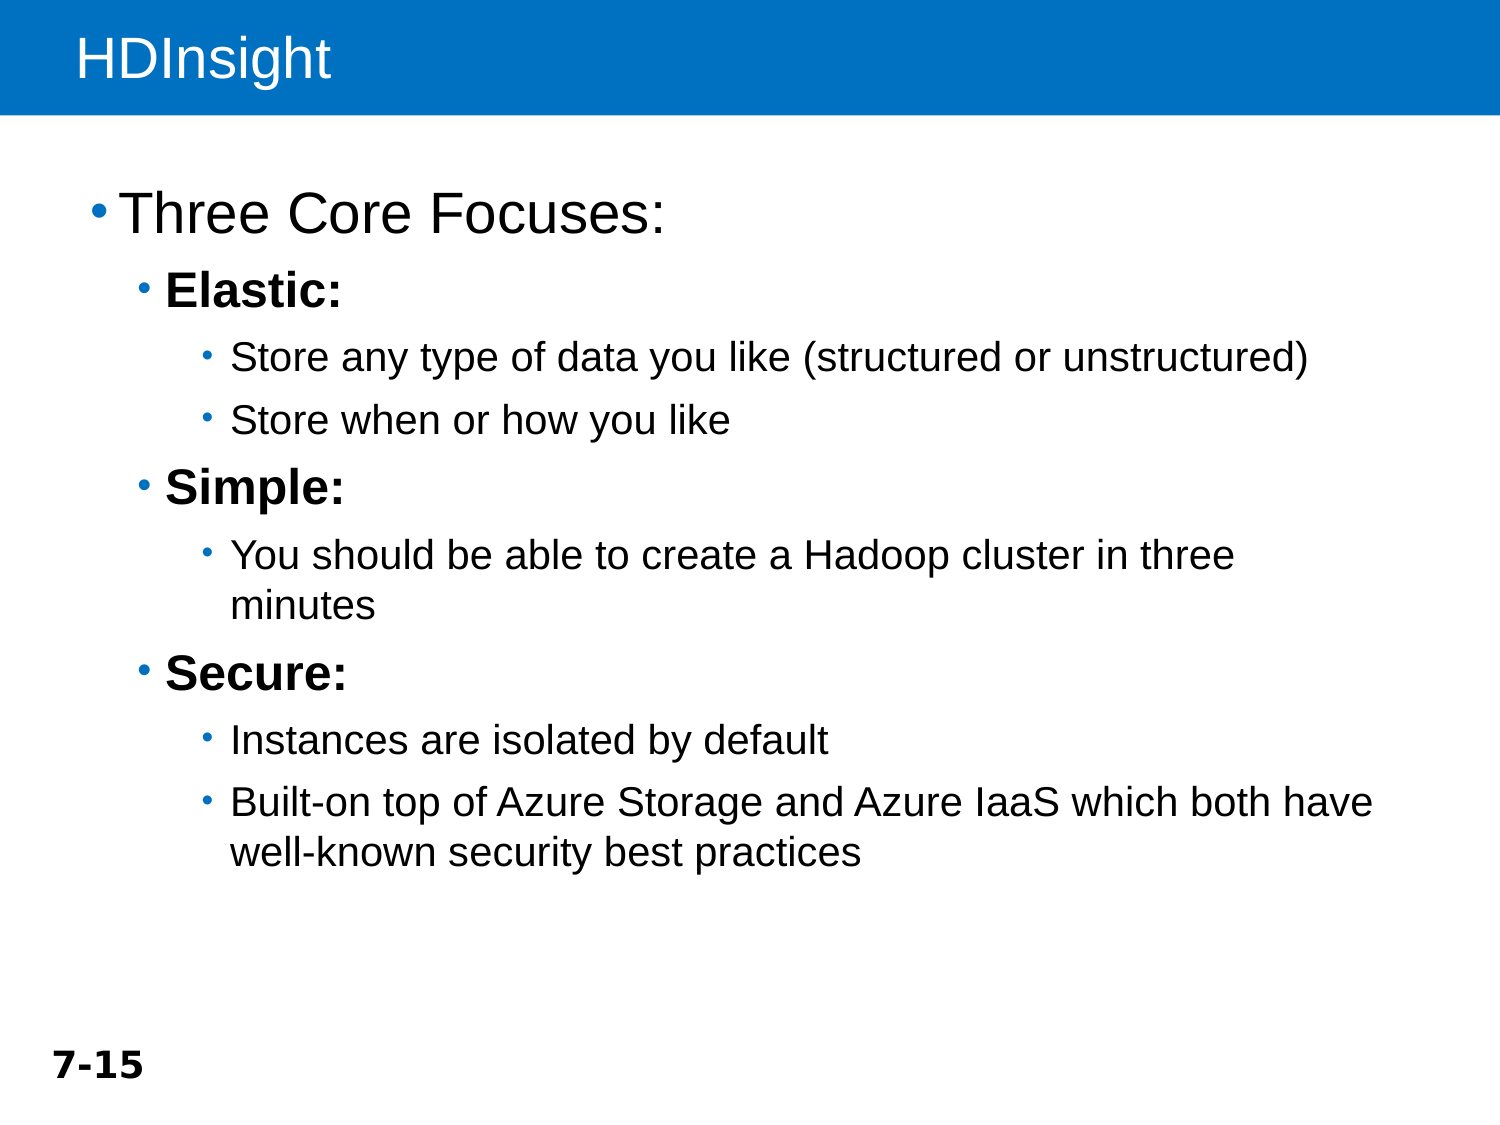

# HDInsight
Three Core Focuses:
Elastic:
Store any type of data you like (structured or unstructured)
Store when or how you like
Simple:
You should be able to create a Hadoop cluster in three minutes
Secure:
Instances are isolated by default
Built-on top of Azure Storage and Azure IaaS which both have well-known security best practices

7-15